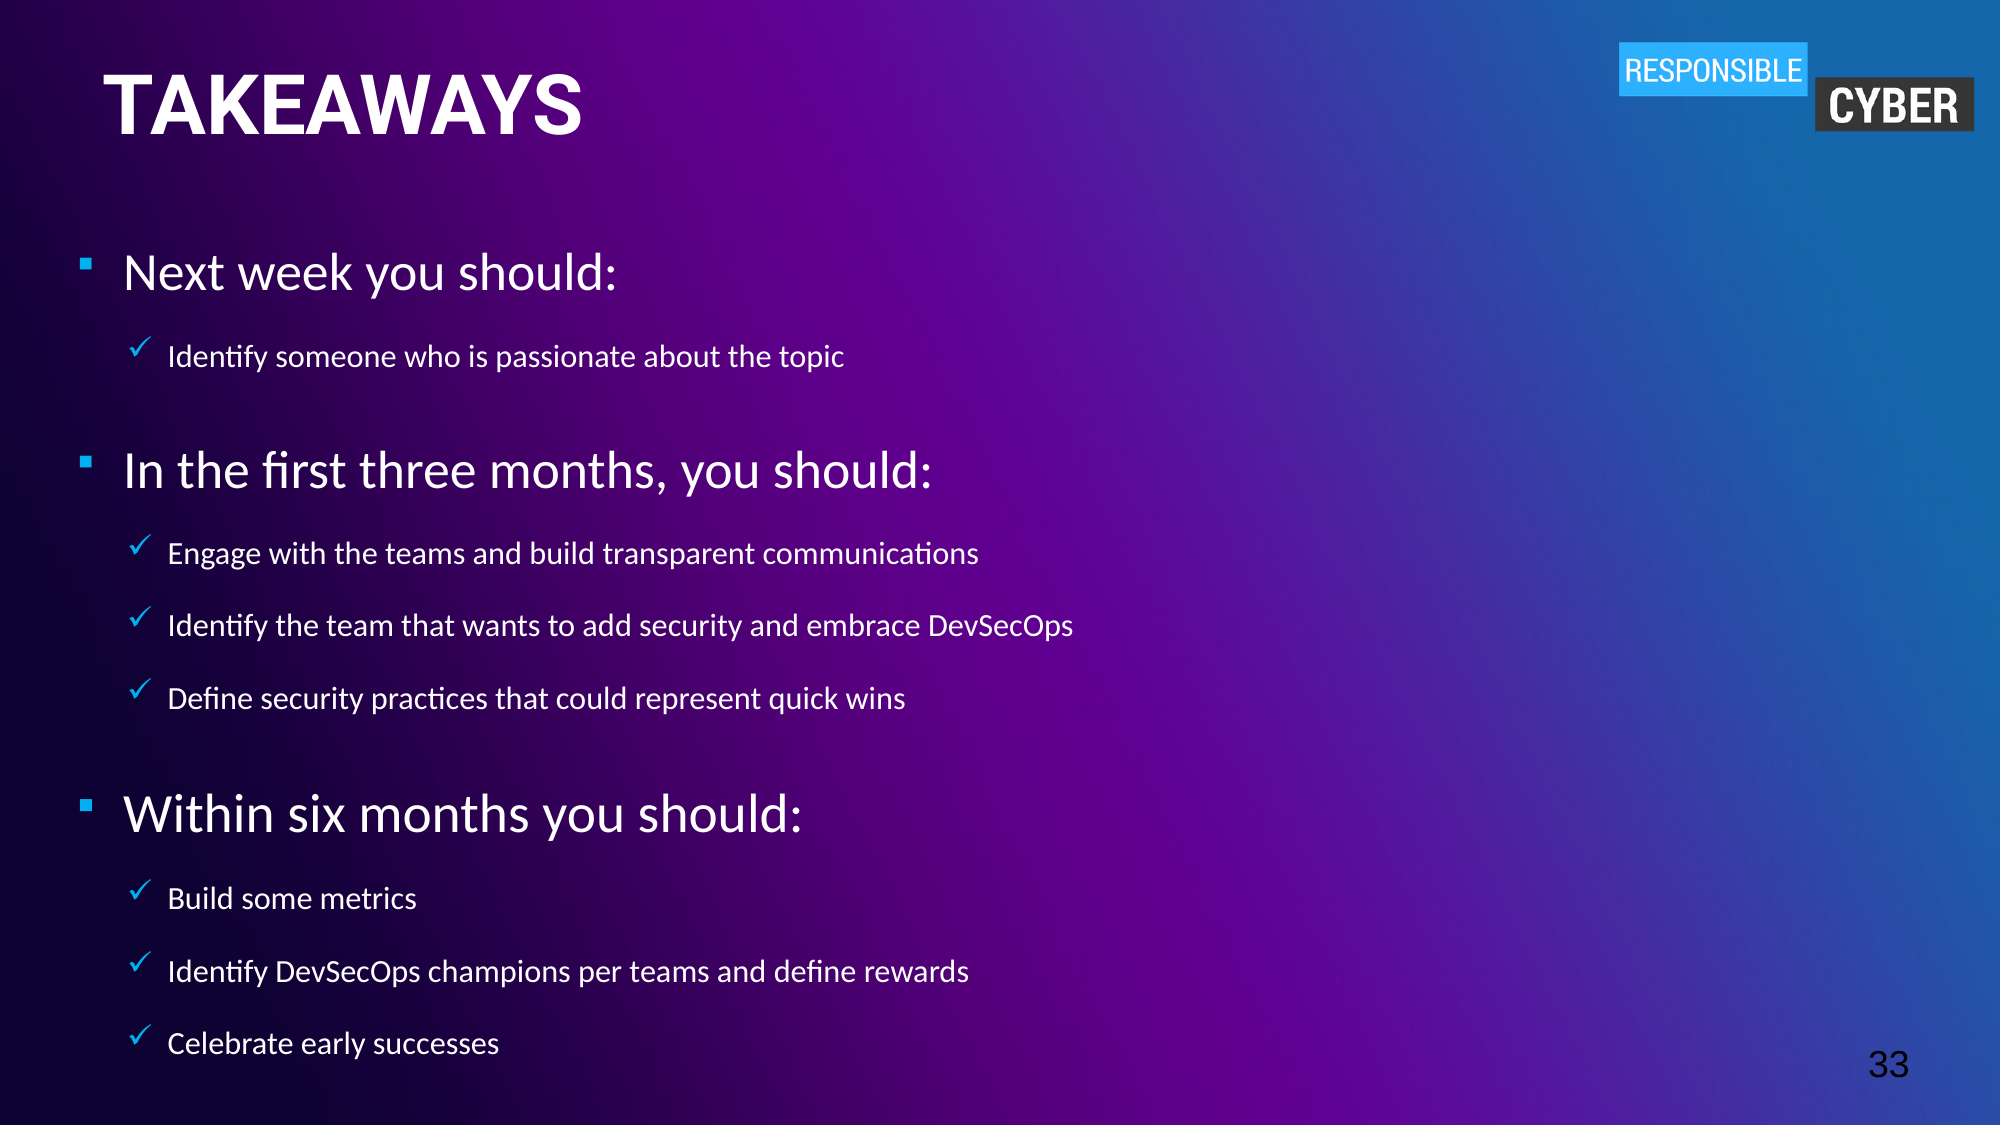

Takeaways
Next week you should:
Identify someone who is passionate about the topic
In the first three months, you should:
Engage with the teams and build transparent communications
Identify the team that wants to add security and embrace DevSecOps
Define security practices that could represent quick wins
Within six months you should:
Build some metrics
Identify DevSecOps champions per teams and define rewards
Celebrate early successes
33